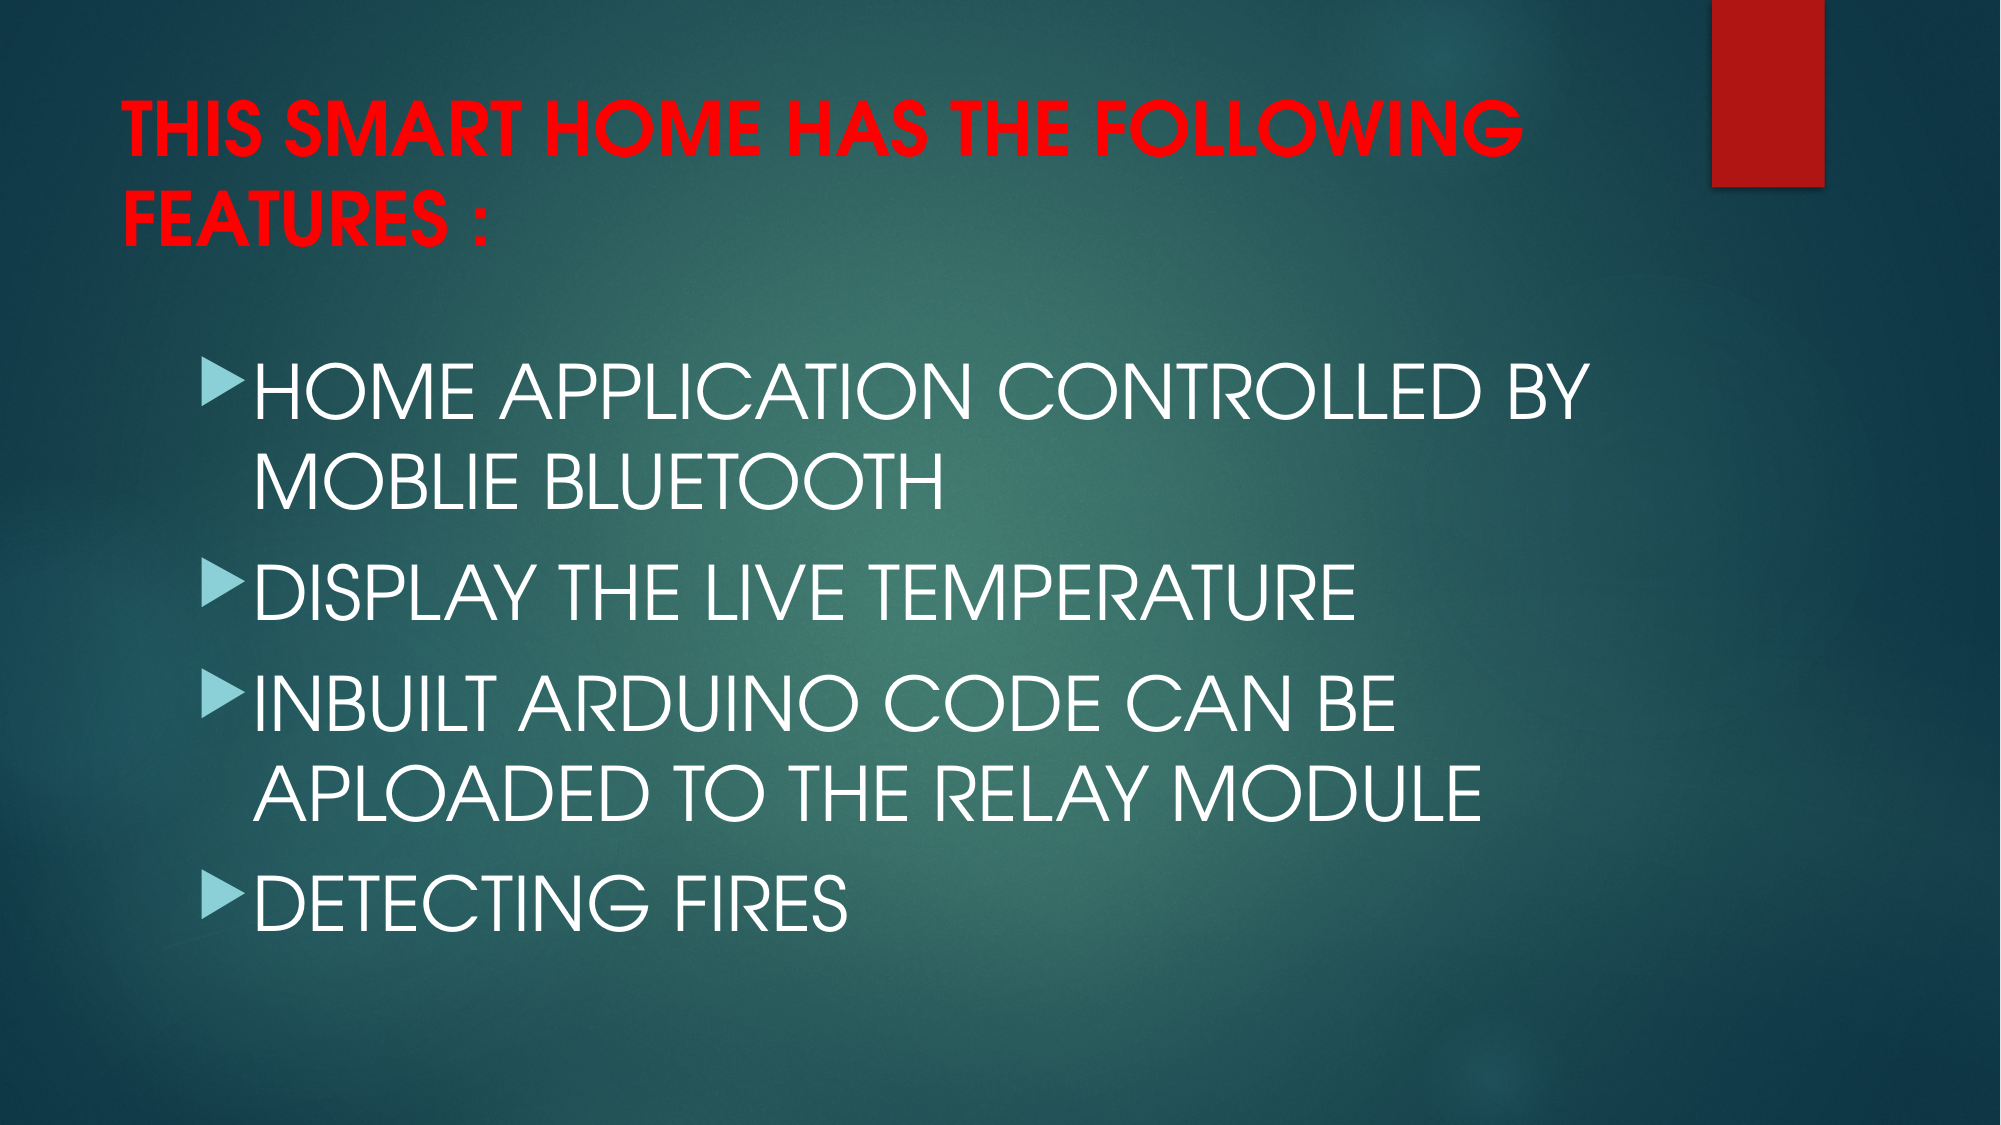

# THIS SMART HOME HAS THE FOLLOWING FEATURES :
HOME APPLICATION CONTROLLED BY MOBLIE BLUETOOTH
DISPLAY THE LIVE TEMPERATURE
INBUILT ARDUINO CODE CAN BE APLOADED TO THE RELAY MODULE
DETECTING FIRES